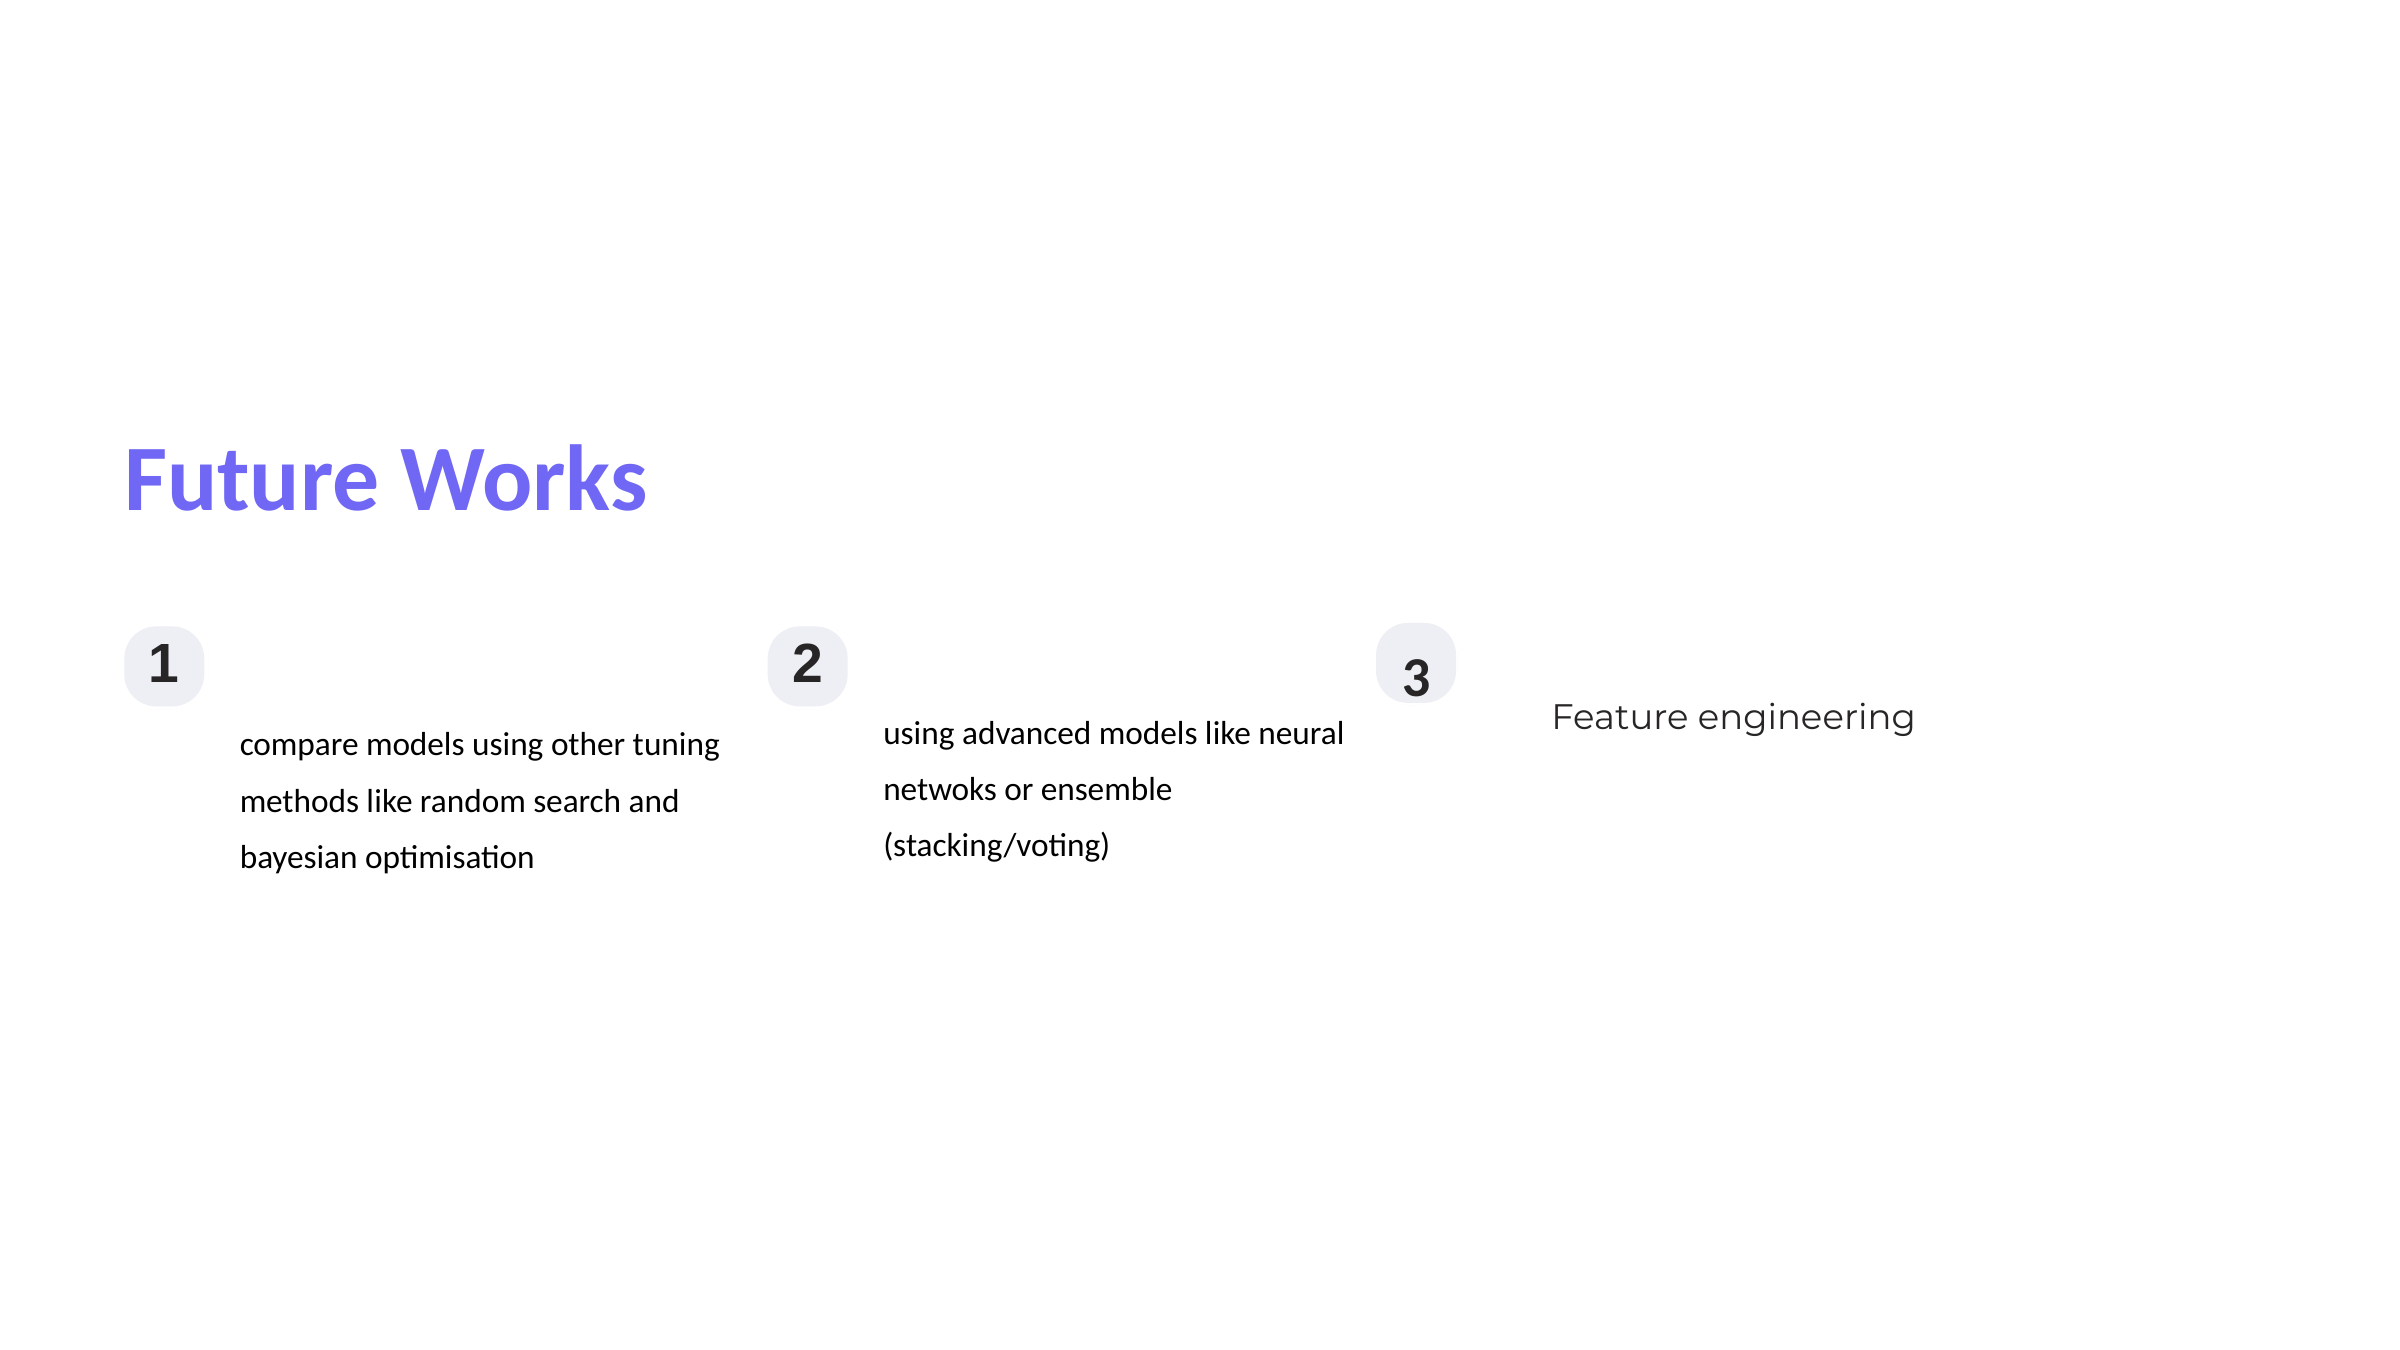

Future Works

3

1
2
using advanced models like neural netwoks or ensemble (stacking/voting)
Feature engineering
compare models using other tuning methods like random search and bayesian optimisation